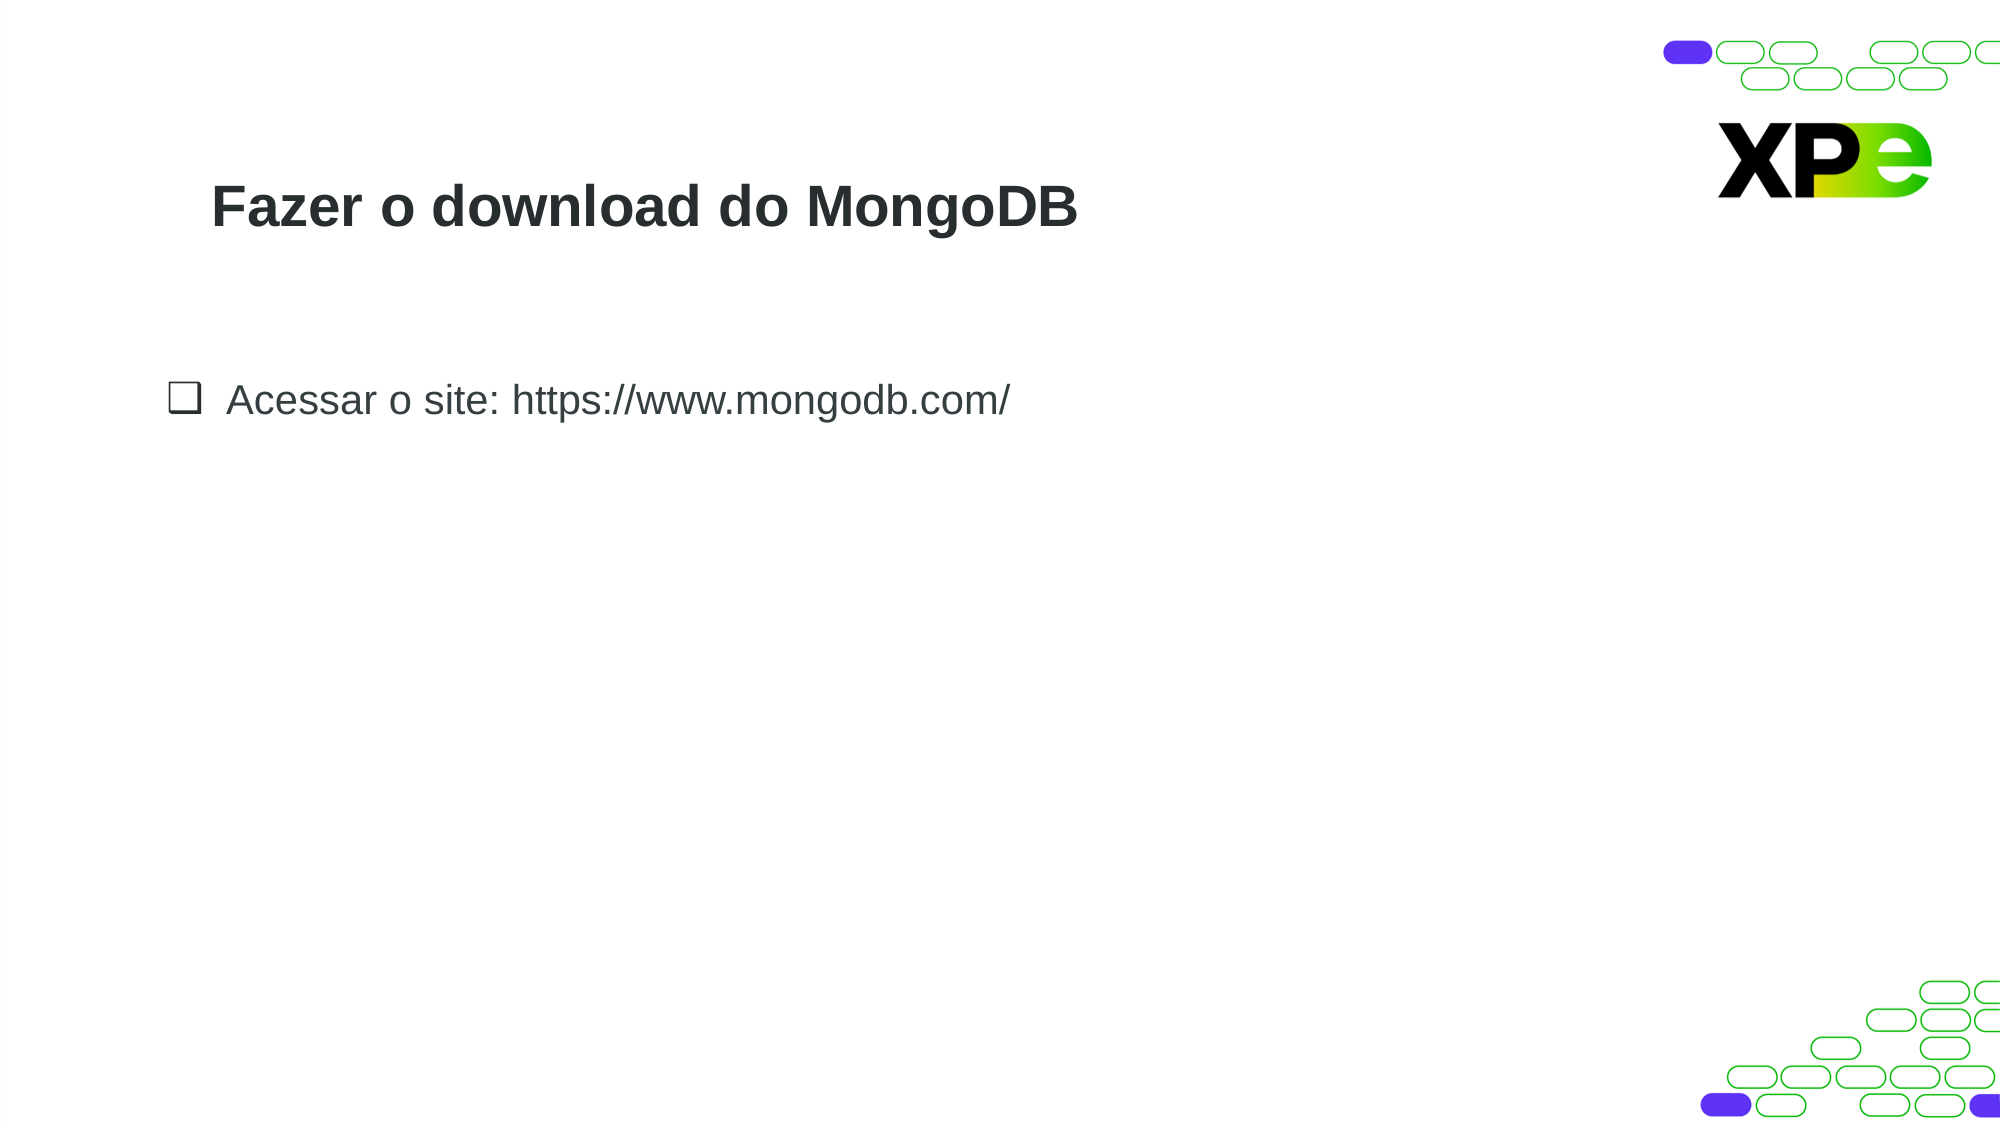

# Fazer o download do MongoDB
Acessar o site: https://www.mongodb.com/